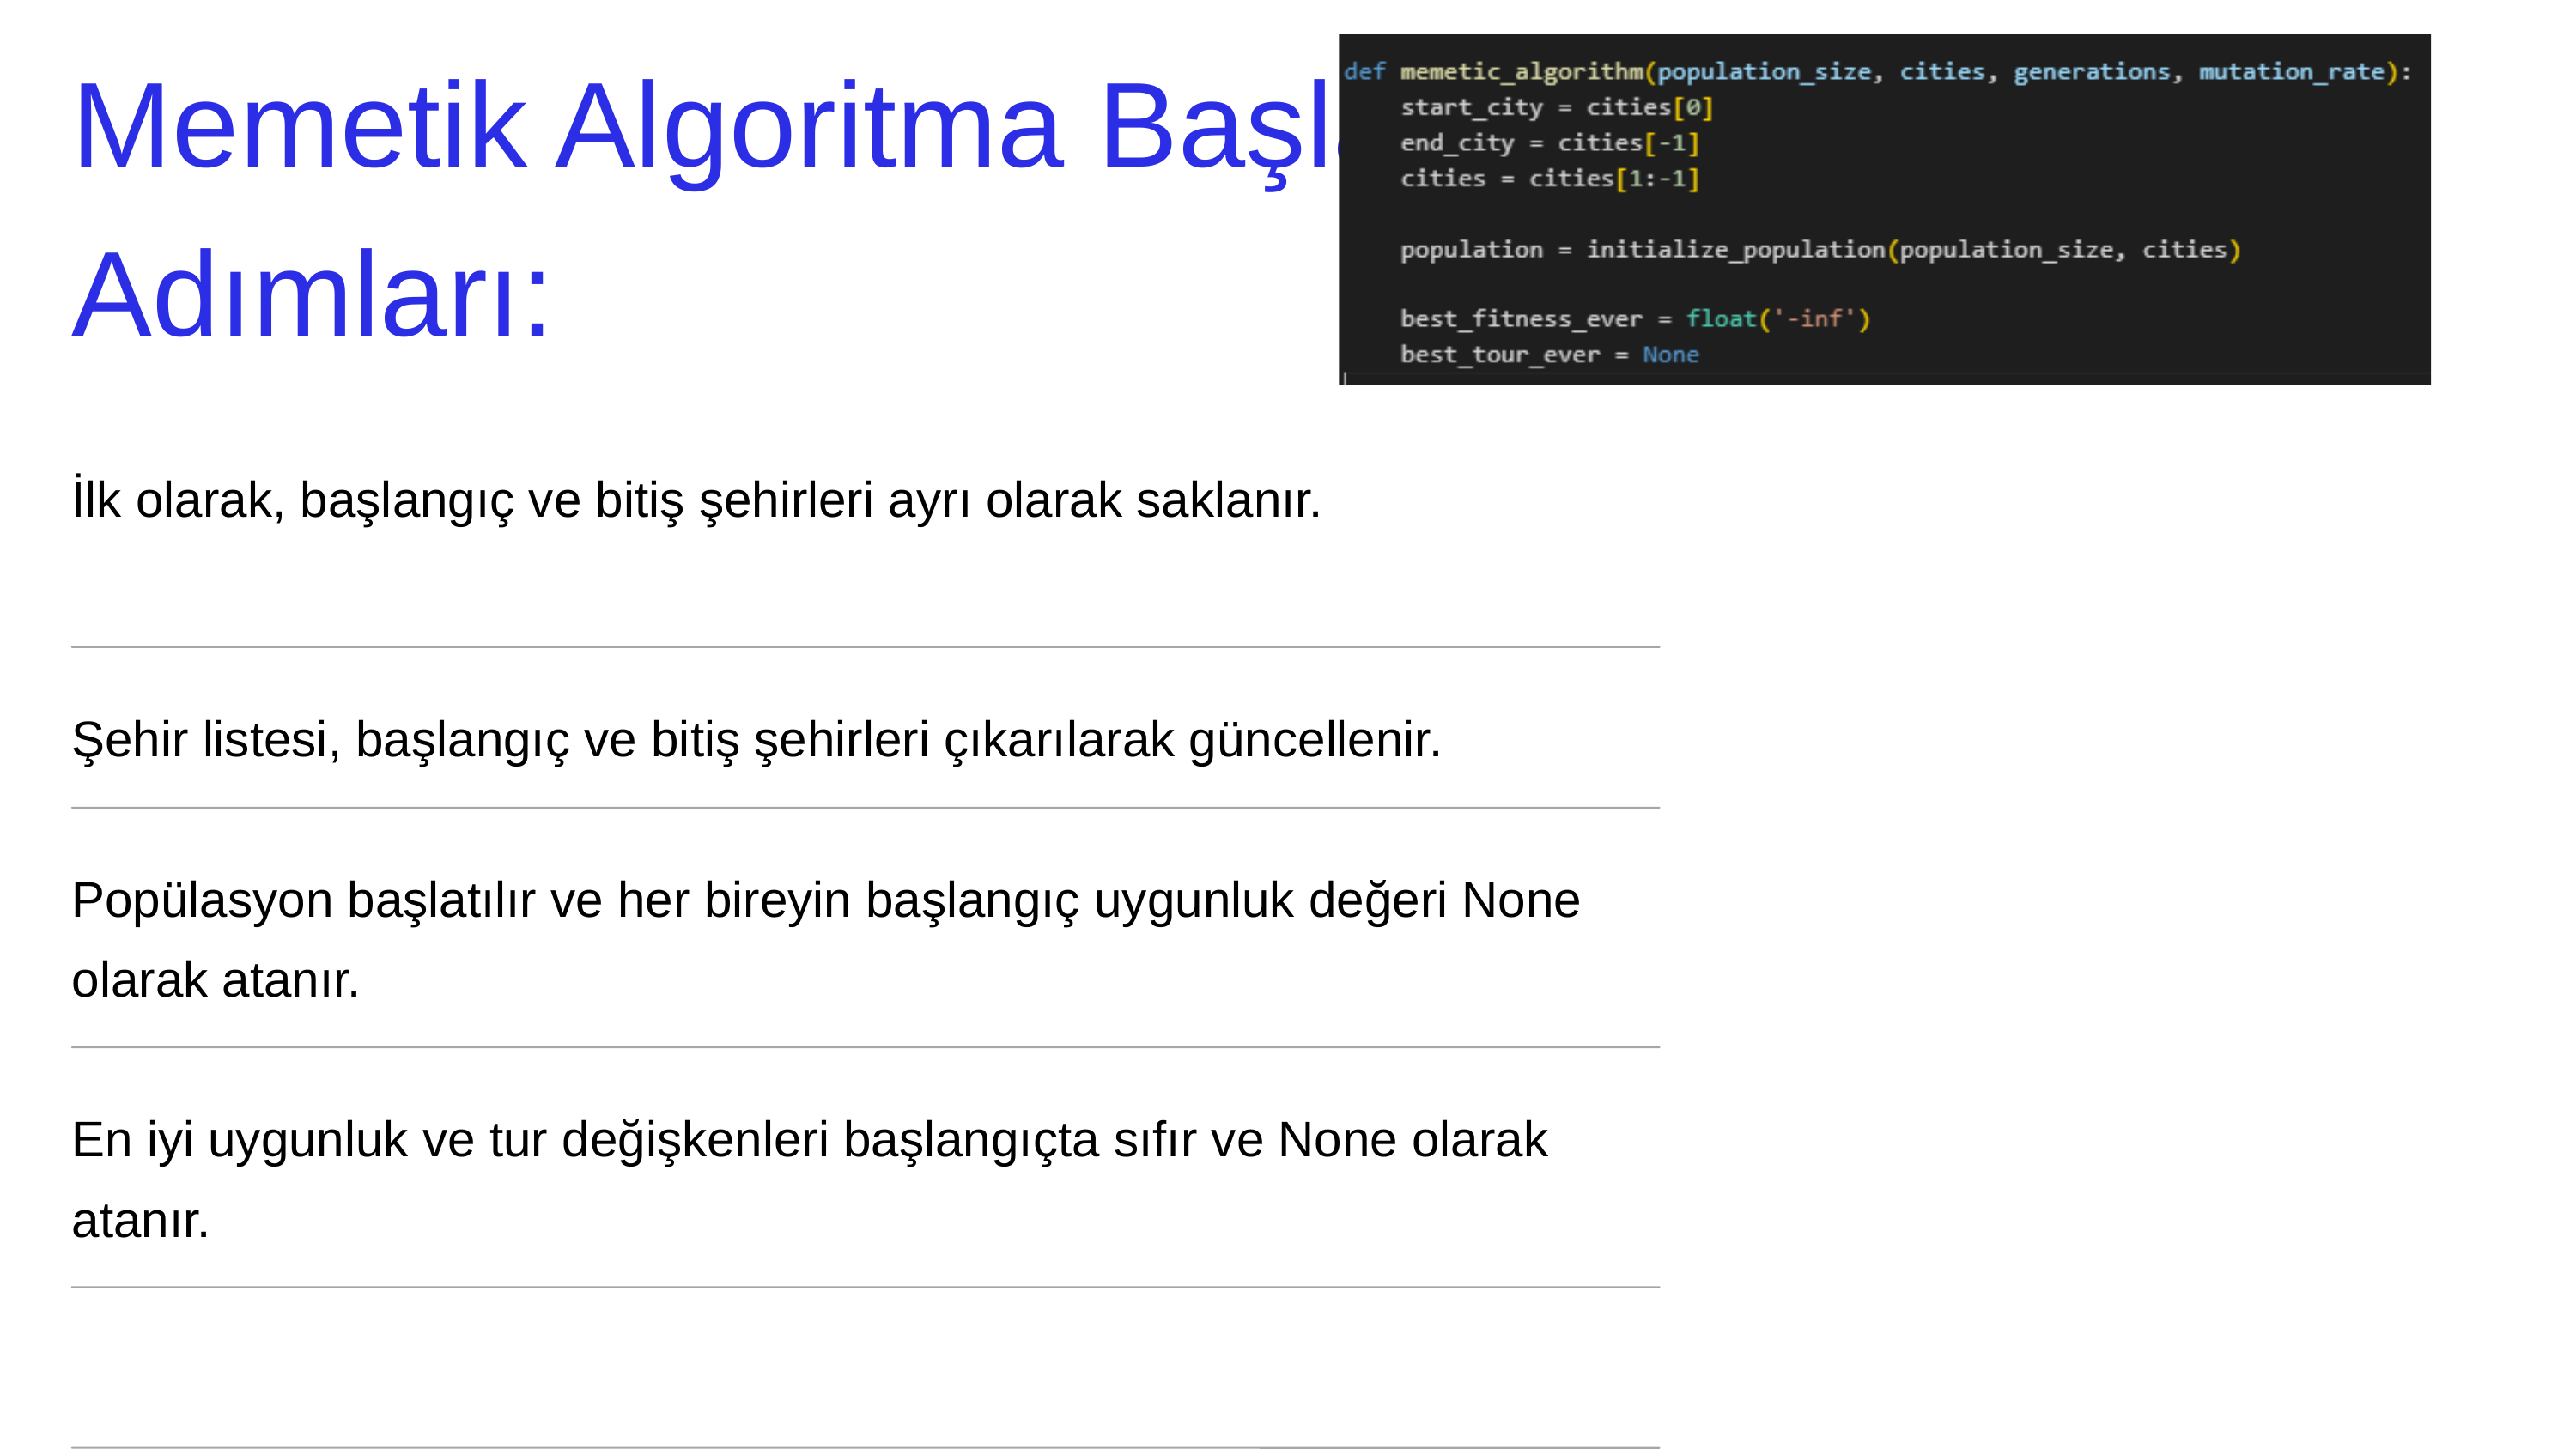

Memetik Algoritma Başlangıç Adımları:
İlk olarak, başlangıç ve bitiş şehirleri ayrı olarak saklanır.

Şehir listesi, başlangıç ve bitiş şehirleri çıkarılarak güncellenir.

Popülasyon başlatılır ve her bireyin başlangıç uygunluk değeri None olarak atanır.

En iyi uygunluk ve tur değişkenleri başlangıçta sıfır ve None olarak atanır.